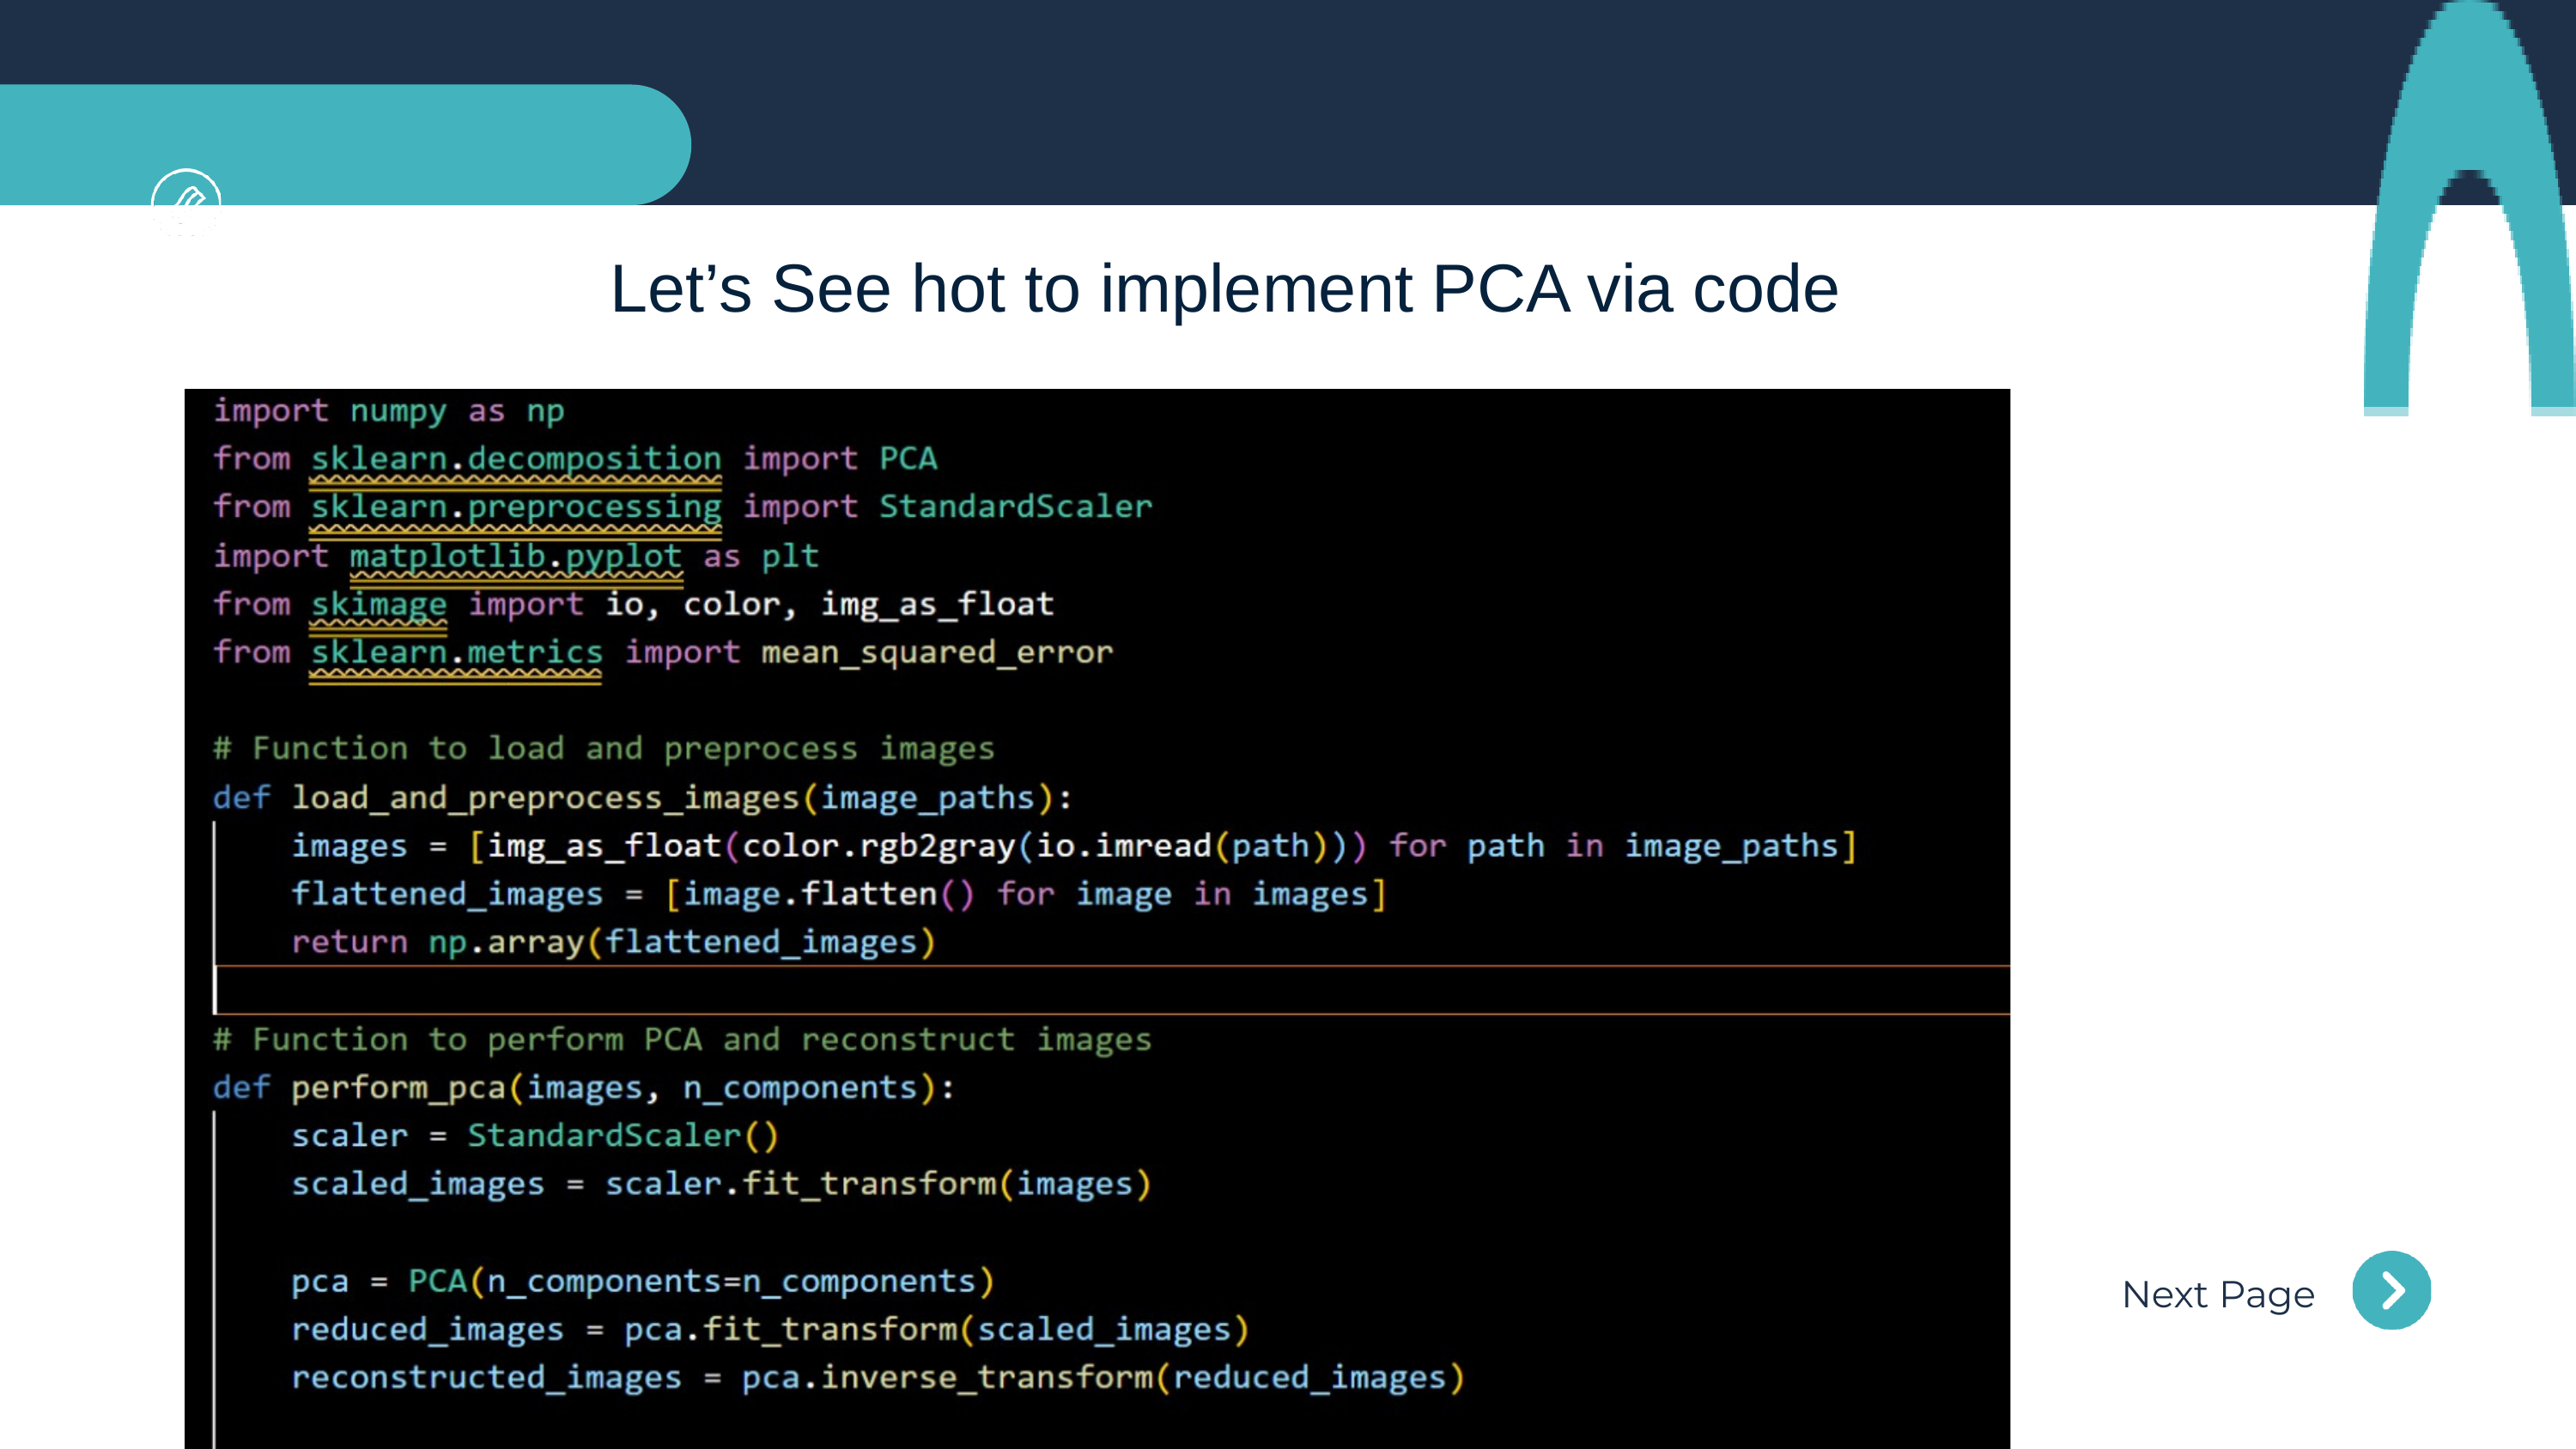

Let’s See hot to implement PCA via code

Next Page